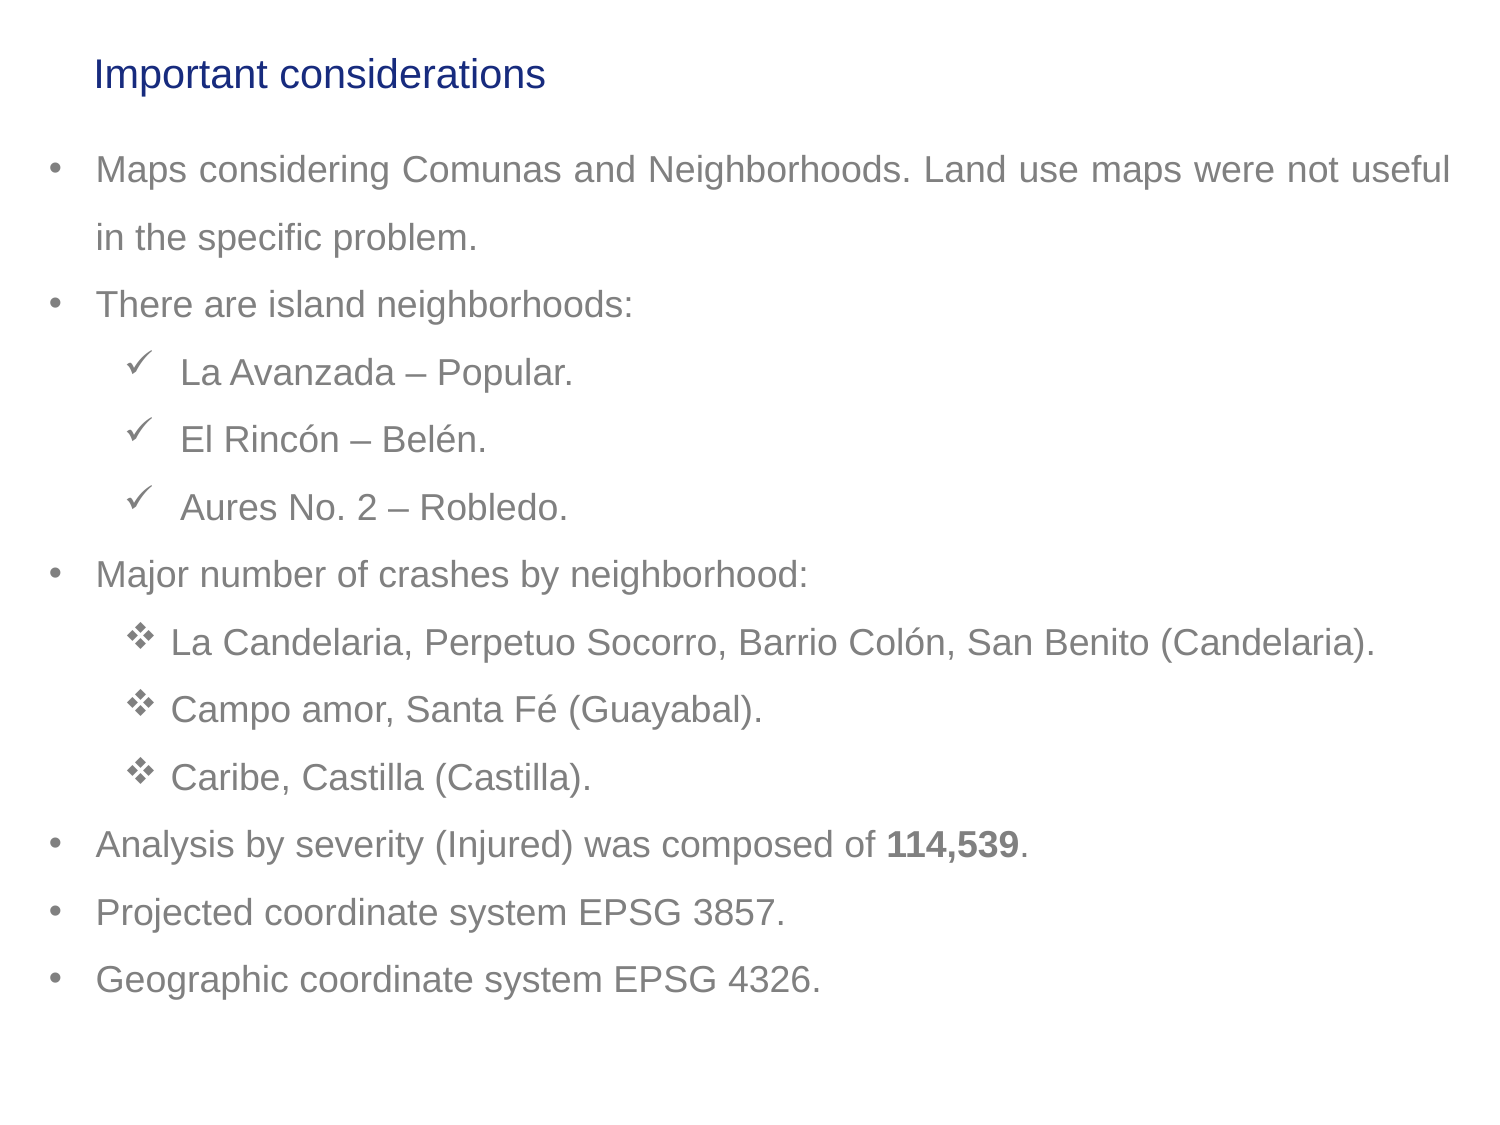

Important considerations
Maps considering Comunas and Neighborhoods. Land use maps were not useful in the specific problem.
There are island neighborhoods:
La Avanzada – Popular.
El Rincón – Belén.
Aures No. 2 – Robledo.
Major number of crashes by neighborhood:
La Candelaria, Perpetuo Socorro, Barrio Colón, San Benito (Candelaria).
Campo amor, Santa Fé (Guayabal).
Caribe, Castilla (Castilla).
Analysis by severity (Injured) was composed of 114,539.
Projected coordinate system EPSG 3857.
Geographic coordinate system EPSG 4326.